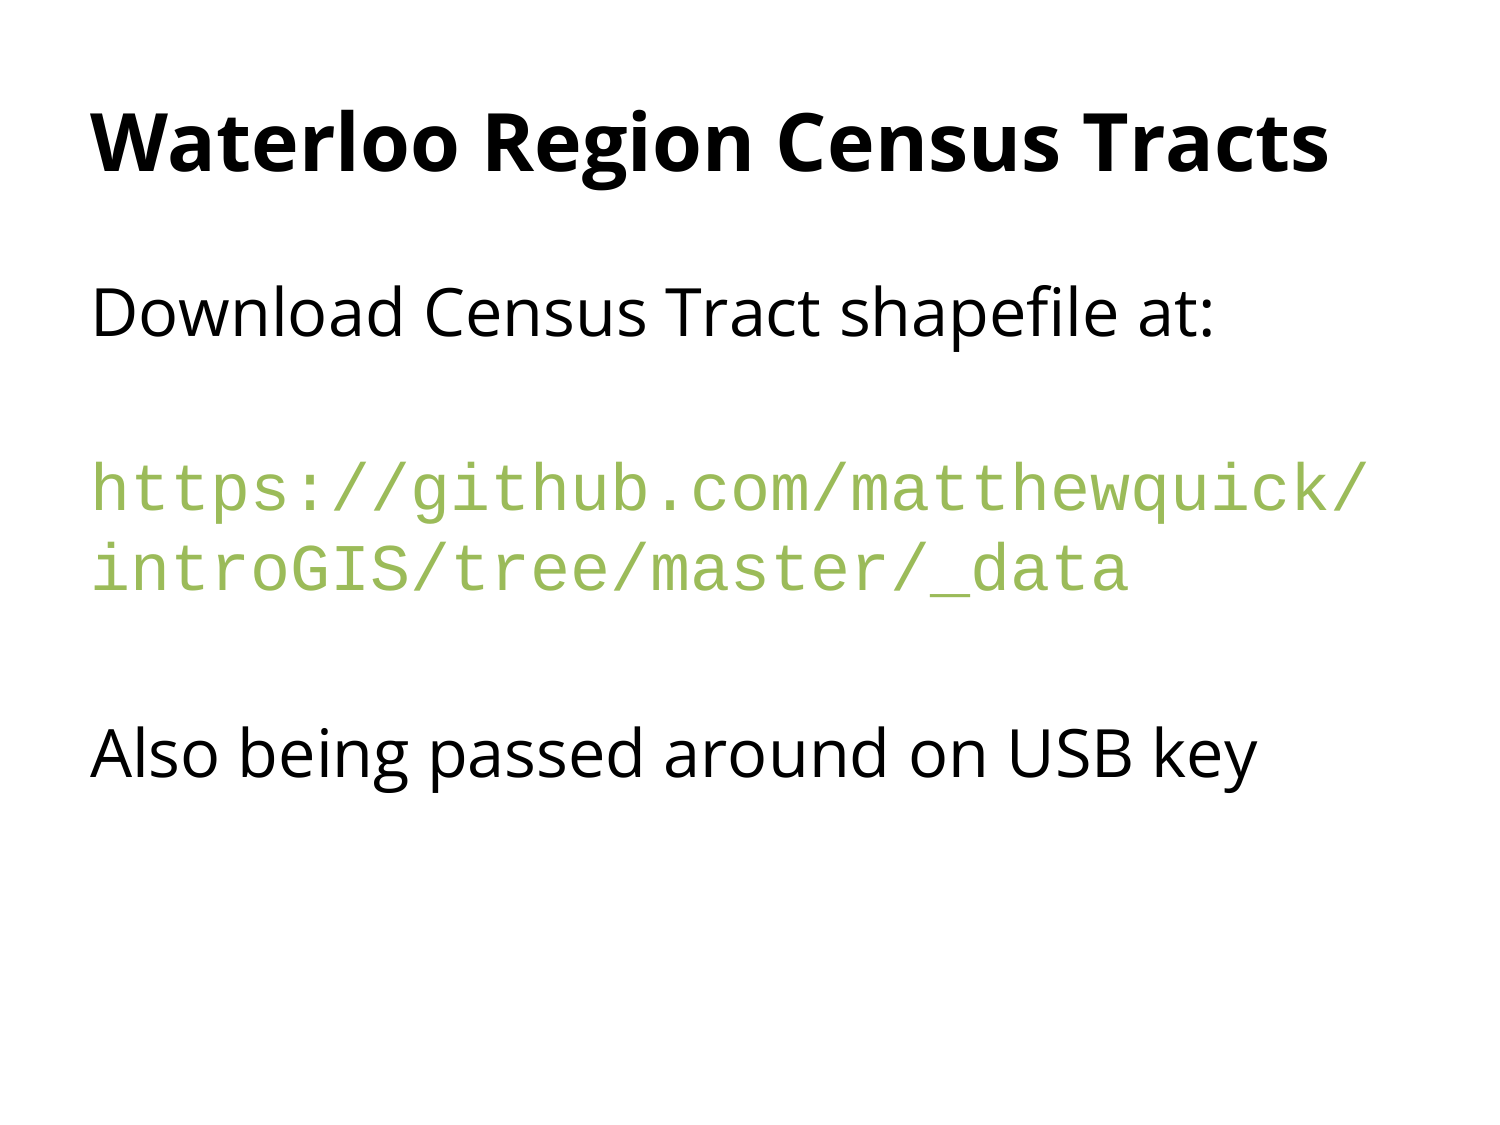

# Waterloo Region Census Tracts
Download Census Tract shapefile at:
 https://github.com/matthewquick/introGIS/tree/master/_data

Also being passed around on USB key